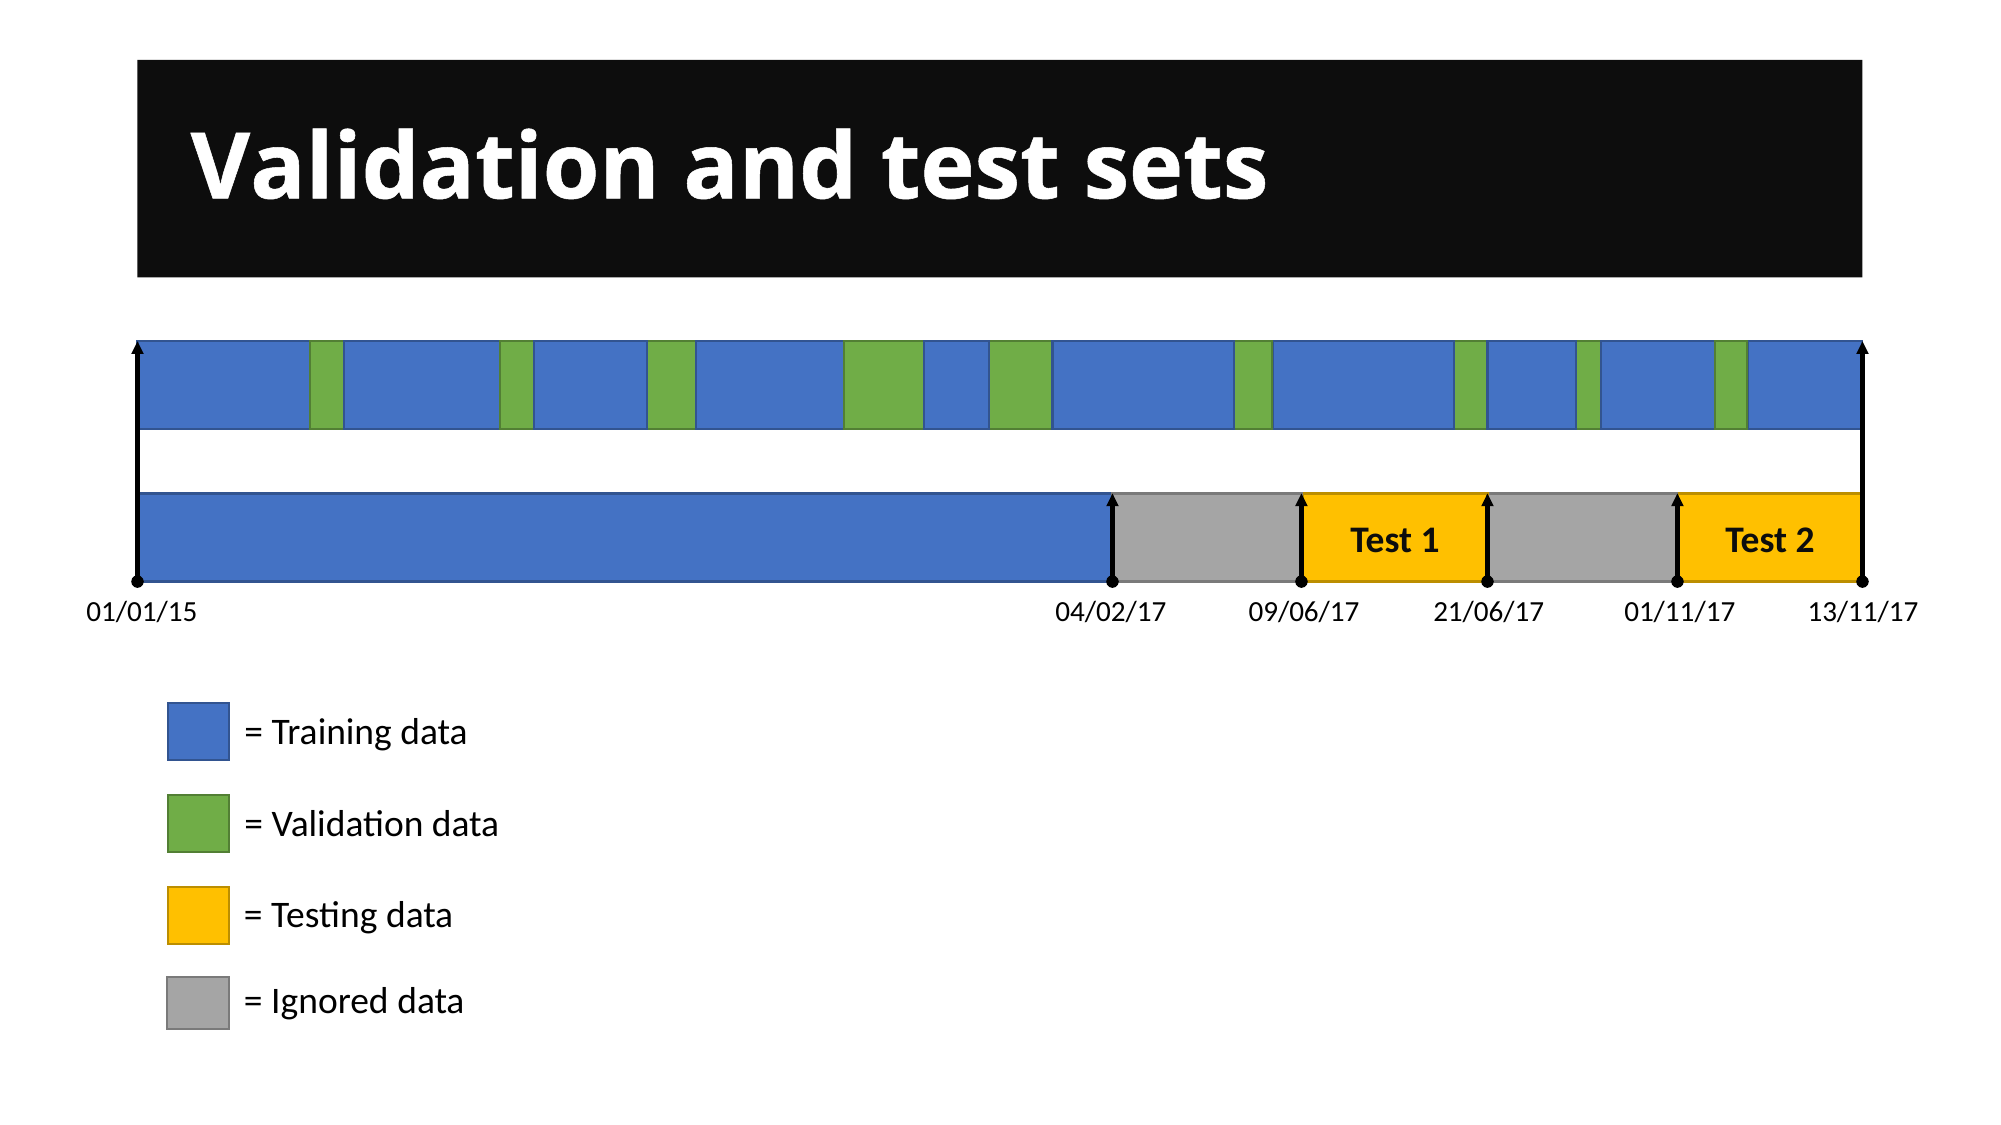

# Validation and test sets

Test 2

Test 1
01/01/15
04/02/17
09/06/17
21/06/17
01/11/17
13/11/17
= Training data
= Validation data
= Testing data

= Ignored data